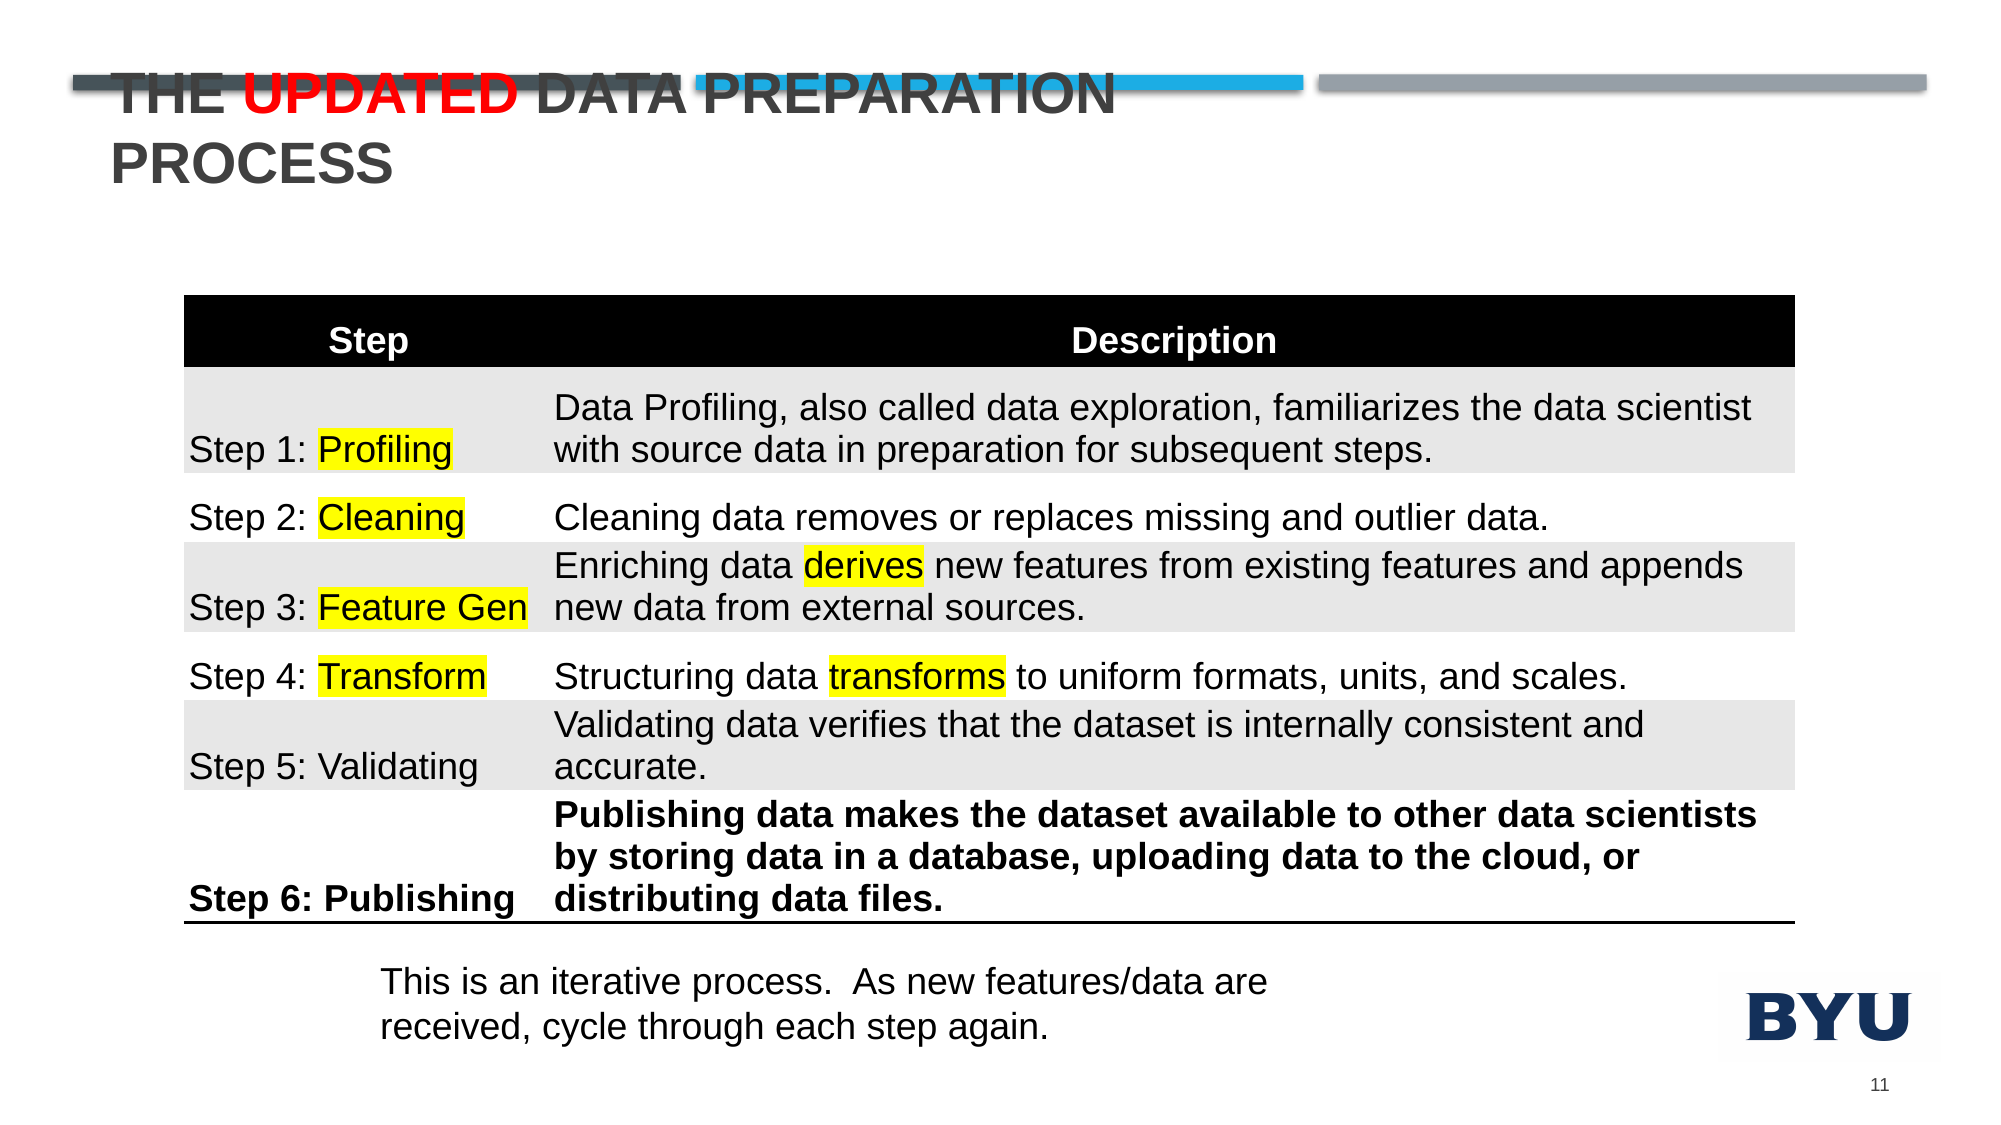

# The Updated Data Preparation Process
| Step | Description |
| --- | --- |
| Step 1: Profiling | Data Profiling, also called data exploration, familiarizes the data scientist with source data in preparation for subsequent steps. |
| Step 2: Cleaning | Cleaning data removes or replaces missing and outlier data. |
| Step 3: Feature Gen | Enriching data derives new features from existing features and appends new data from external sources. |
| Step 4: Transform | Structuring data transforms to uniform formats, units, and scales. |
| Step 5: Validating | Validating data verifies that the dataset is internally consistent and accurate. |
| Step 6: Publishing | Publishing data makes the dataset available to other data scientists by storing data in a database, uploading data to the cloud, or distributing data files. |
This is an iterative process.  As new features/data are received, cycle through each step again.
11